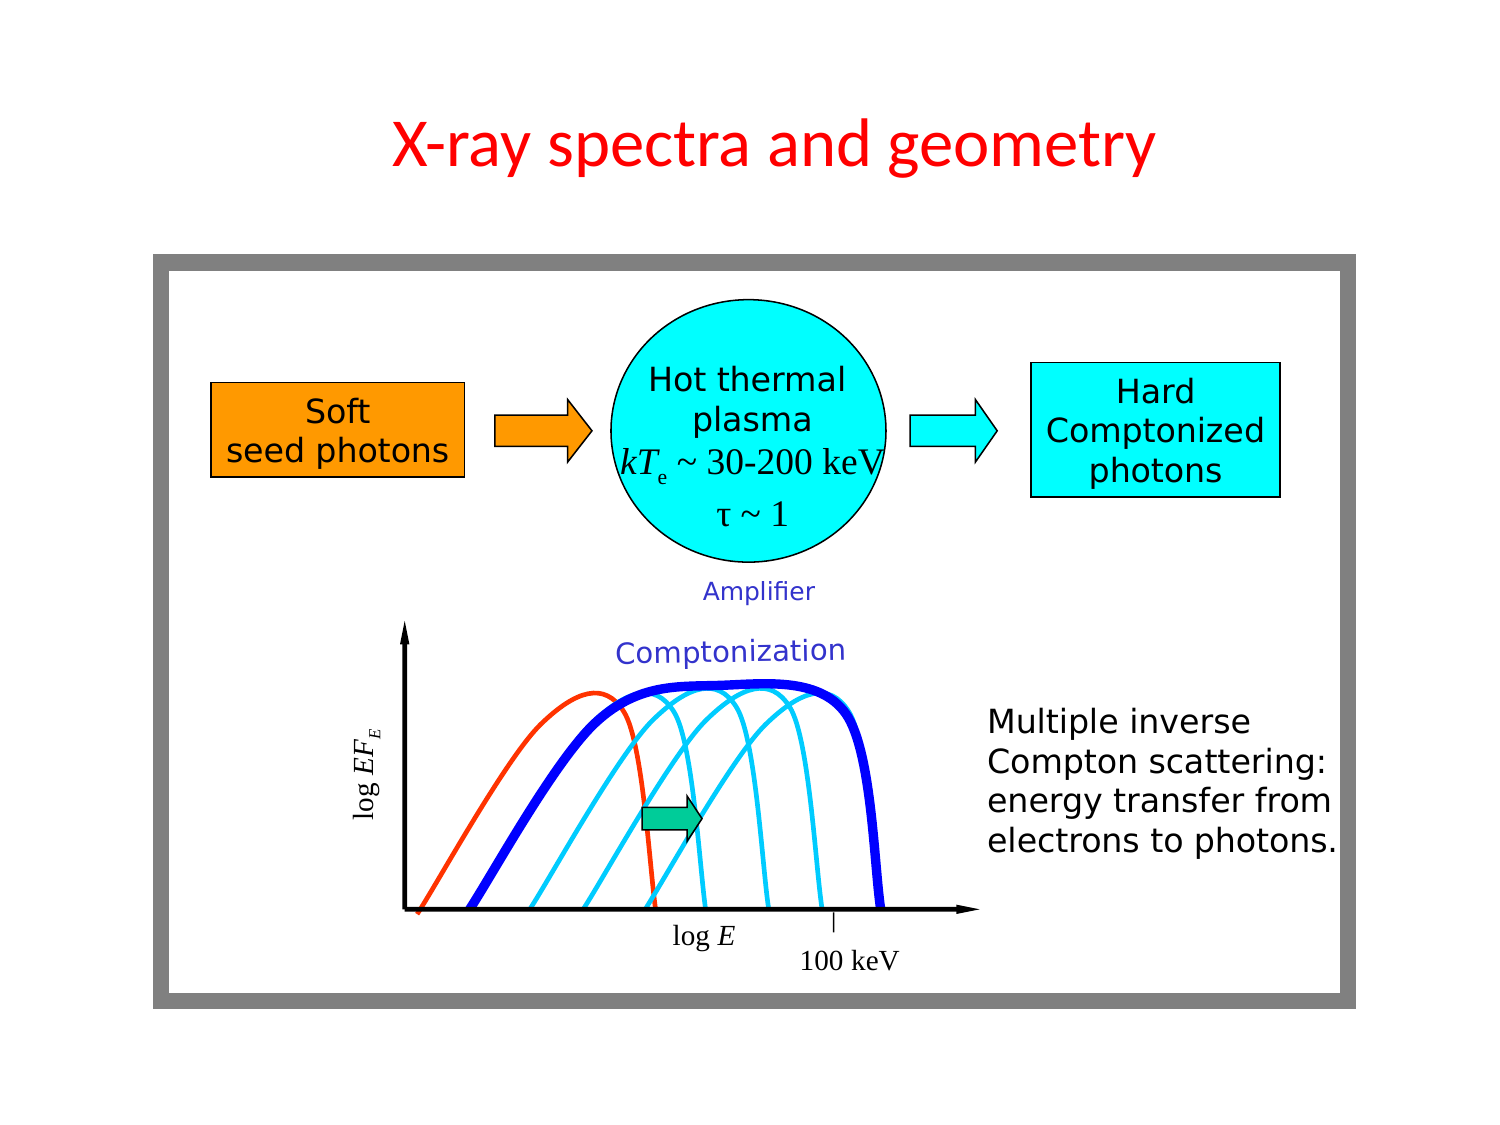

# X-ray spectra and geometry

Hot thermal
plasma
kTe ~ 30-200 keV
τ ~ 1
Hard
Comptonized
photons
Soft
seed photons

Amplifier

Comptonization

Multiple inverse
Compton scattering:
energy transfer from
electrons to photons.

log EFE

log E
100 keV